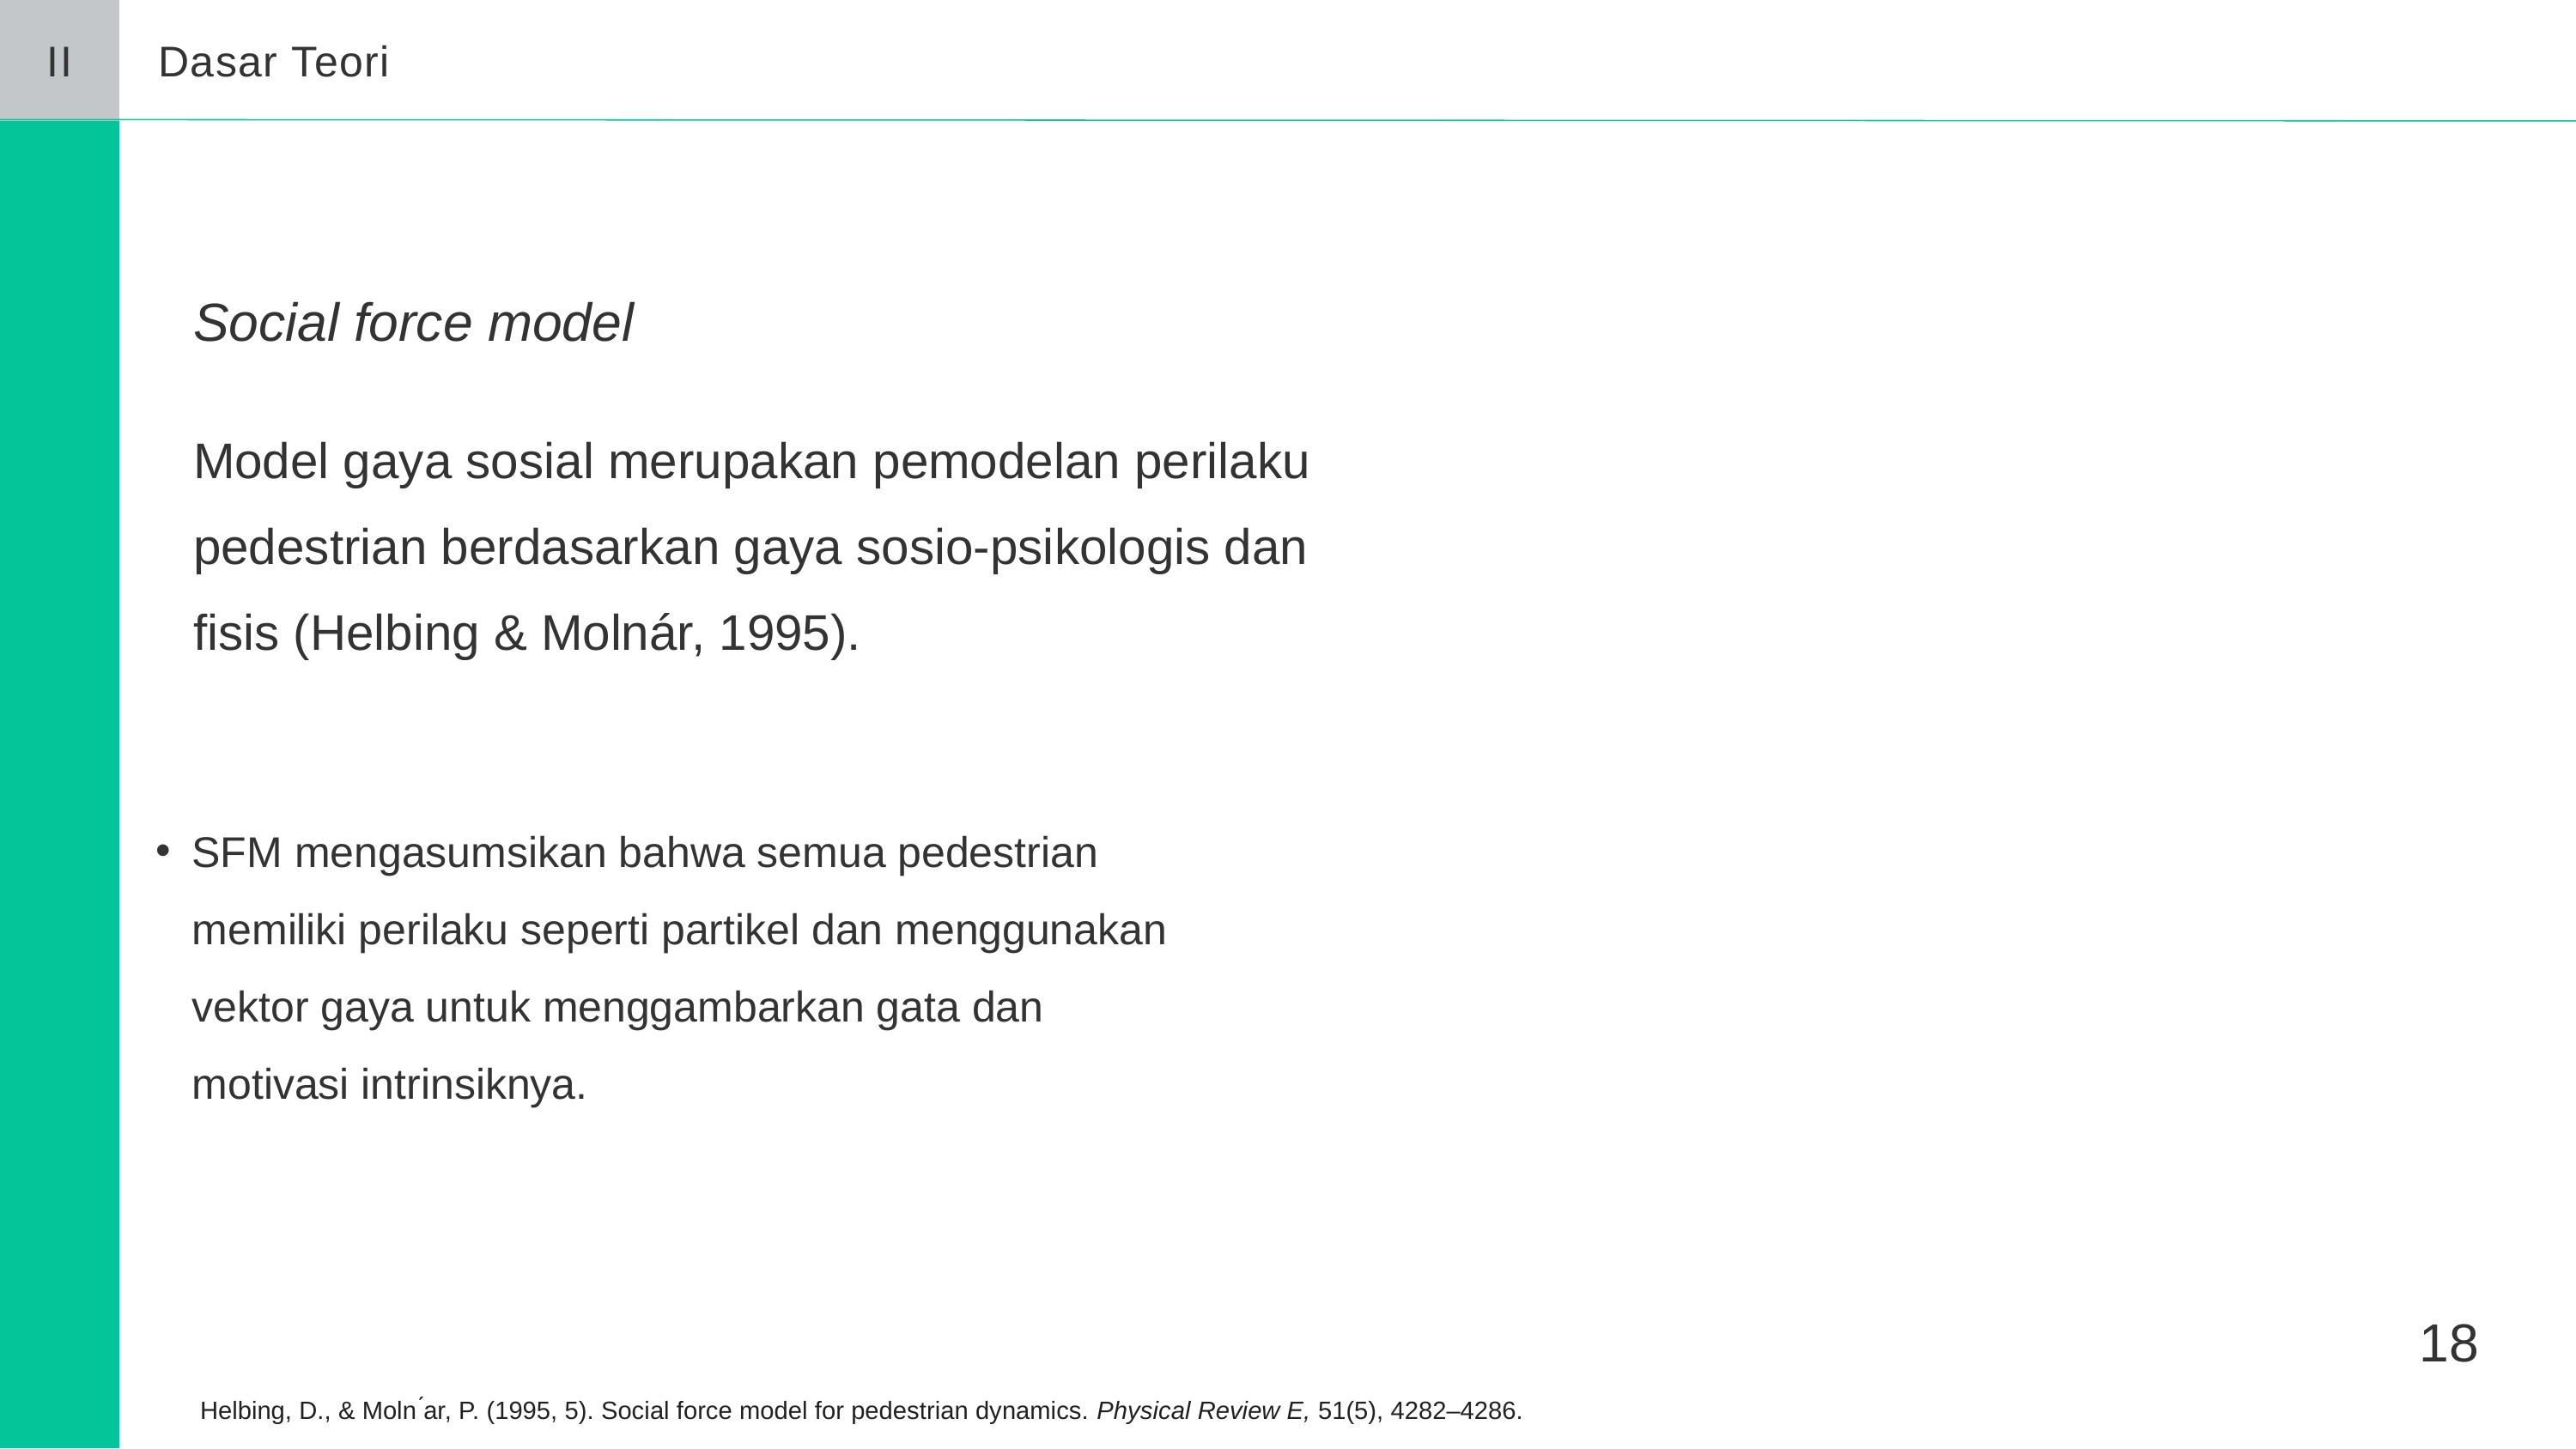

II
Dasar Teori

Social force model
Model gaya sosial merupakan pemodelan perilaku pedestrian berdasarkan gaya sosio-psikologis dan fisis (Helbing & Molnár, 1995).
SFM mengasumsikan bahwa semua pedestrian memiliki perilaku seperti partikel dan menggunakan vektor gaya untuk menggambarkan gata dan motivasi intrinsiknya.
18
Helbing, D., & Moln ́ar, P. (1995, 5). Social force model for pedestrian dynamics. Physical Review E, 51(5), 4282–4286.